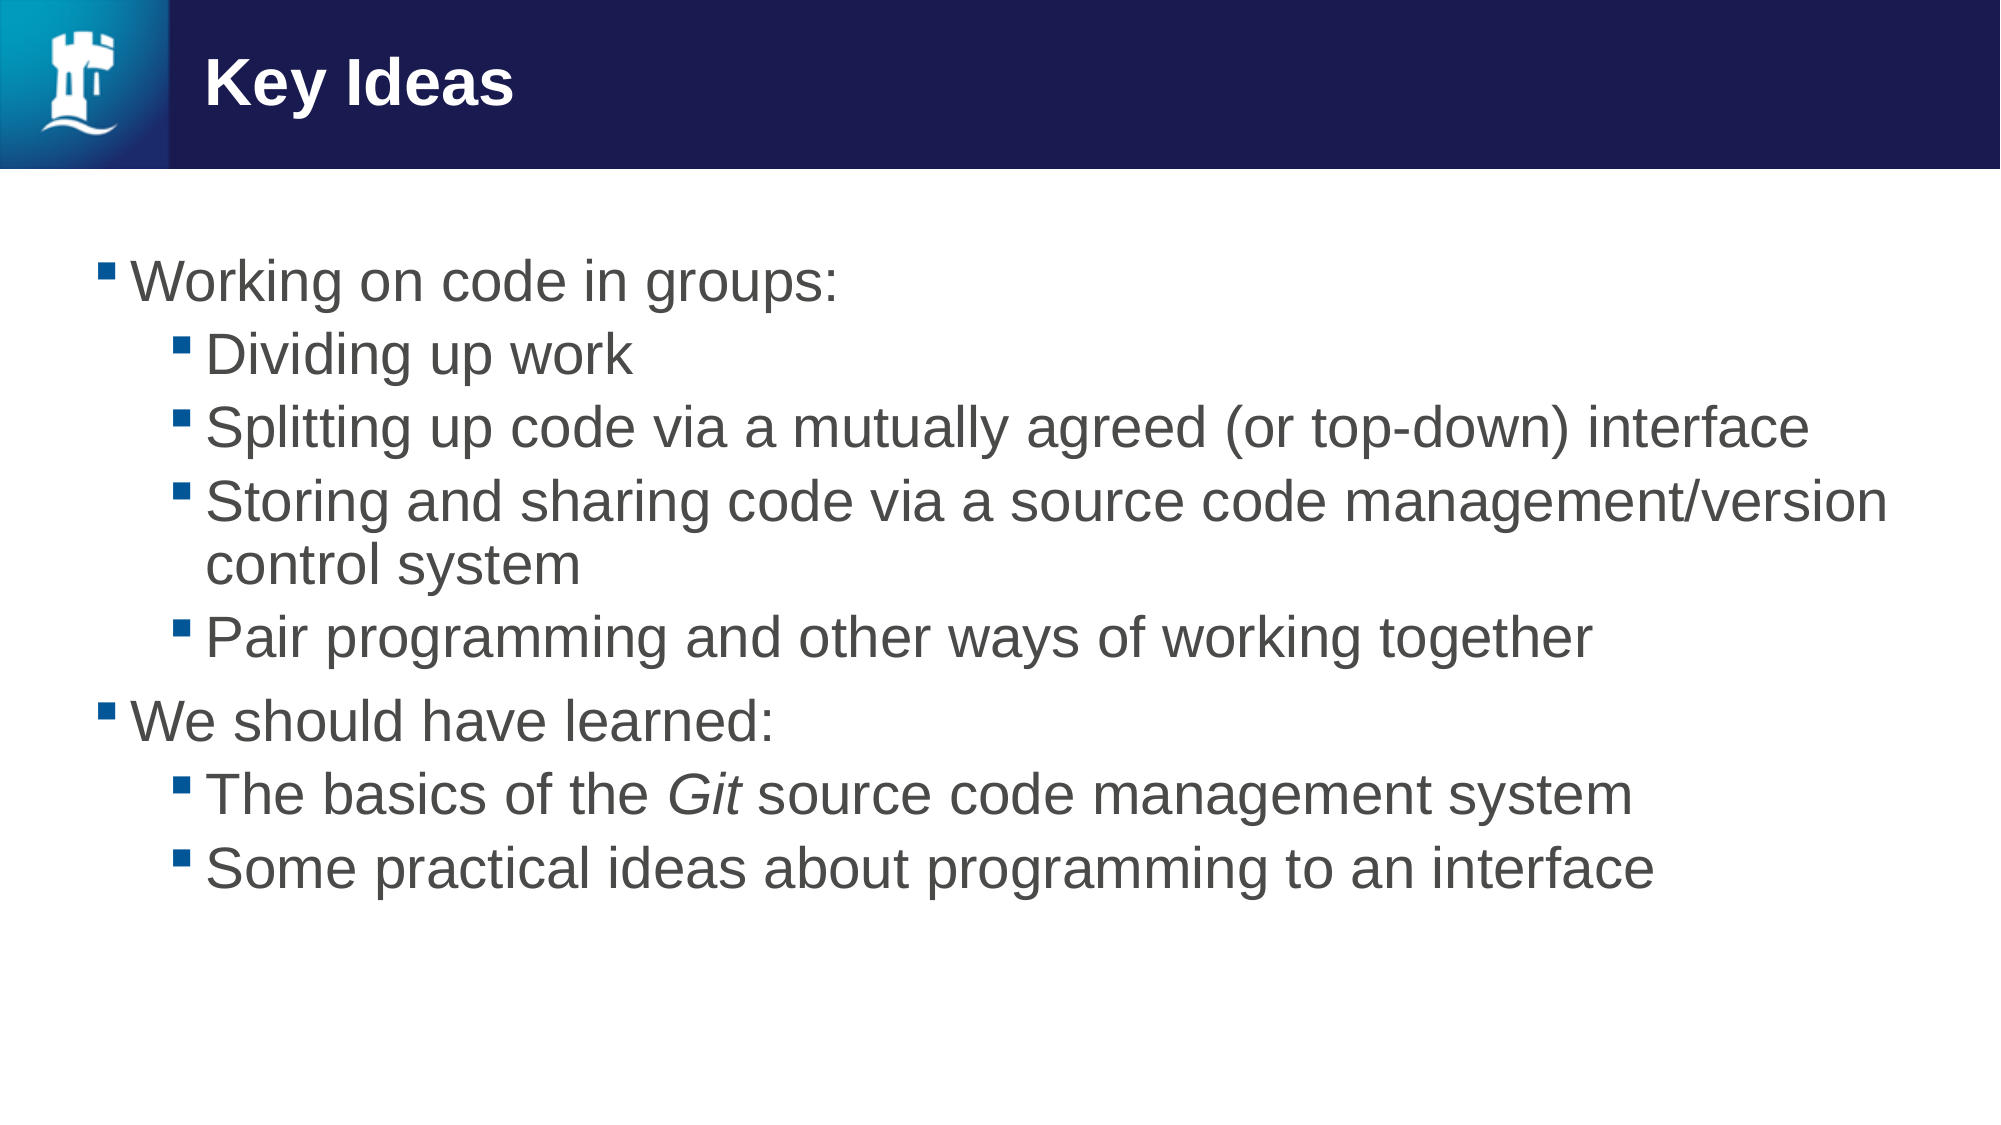

# Key Ideas
Working on code in groups:
Dividing up work
Splitting up code via a mutually agreed (or top-down) interface
Storing and sharing code via a source code management/version control system
Pair programming and other ways of working together
We should have learned:
The basics of the Git source code management system
Some practical ideas about programming to an interface